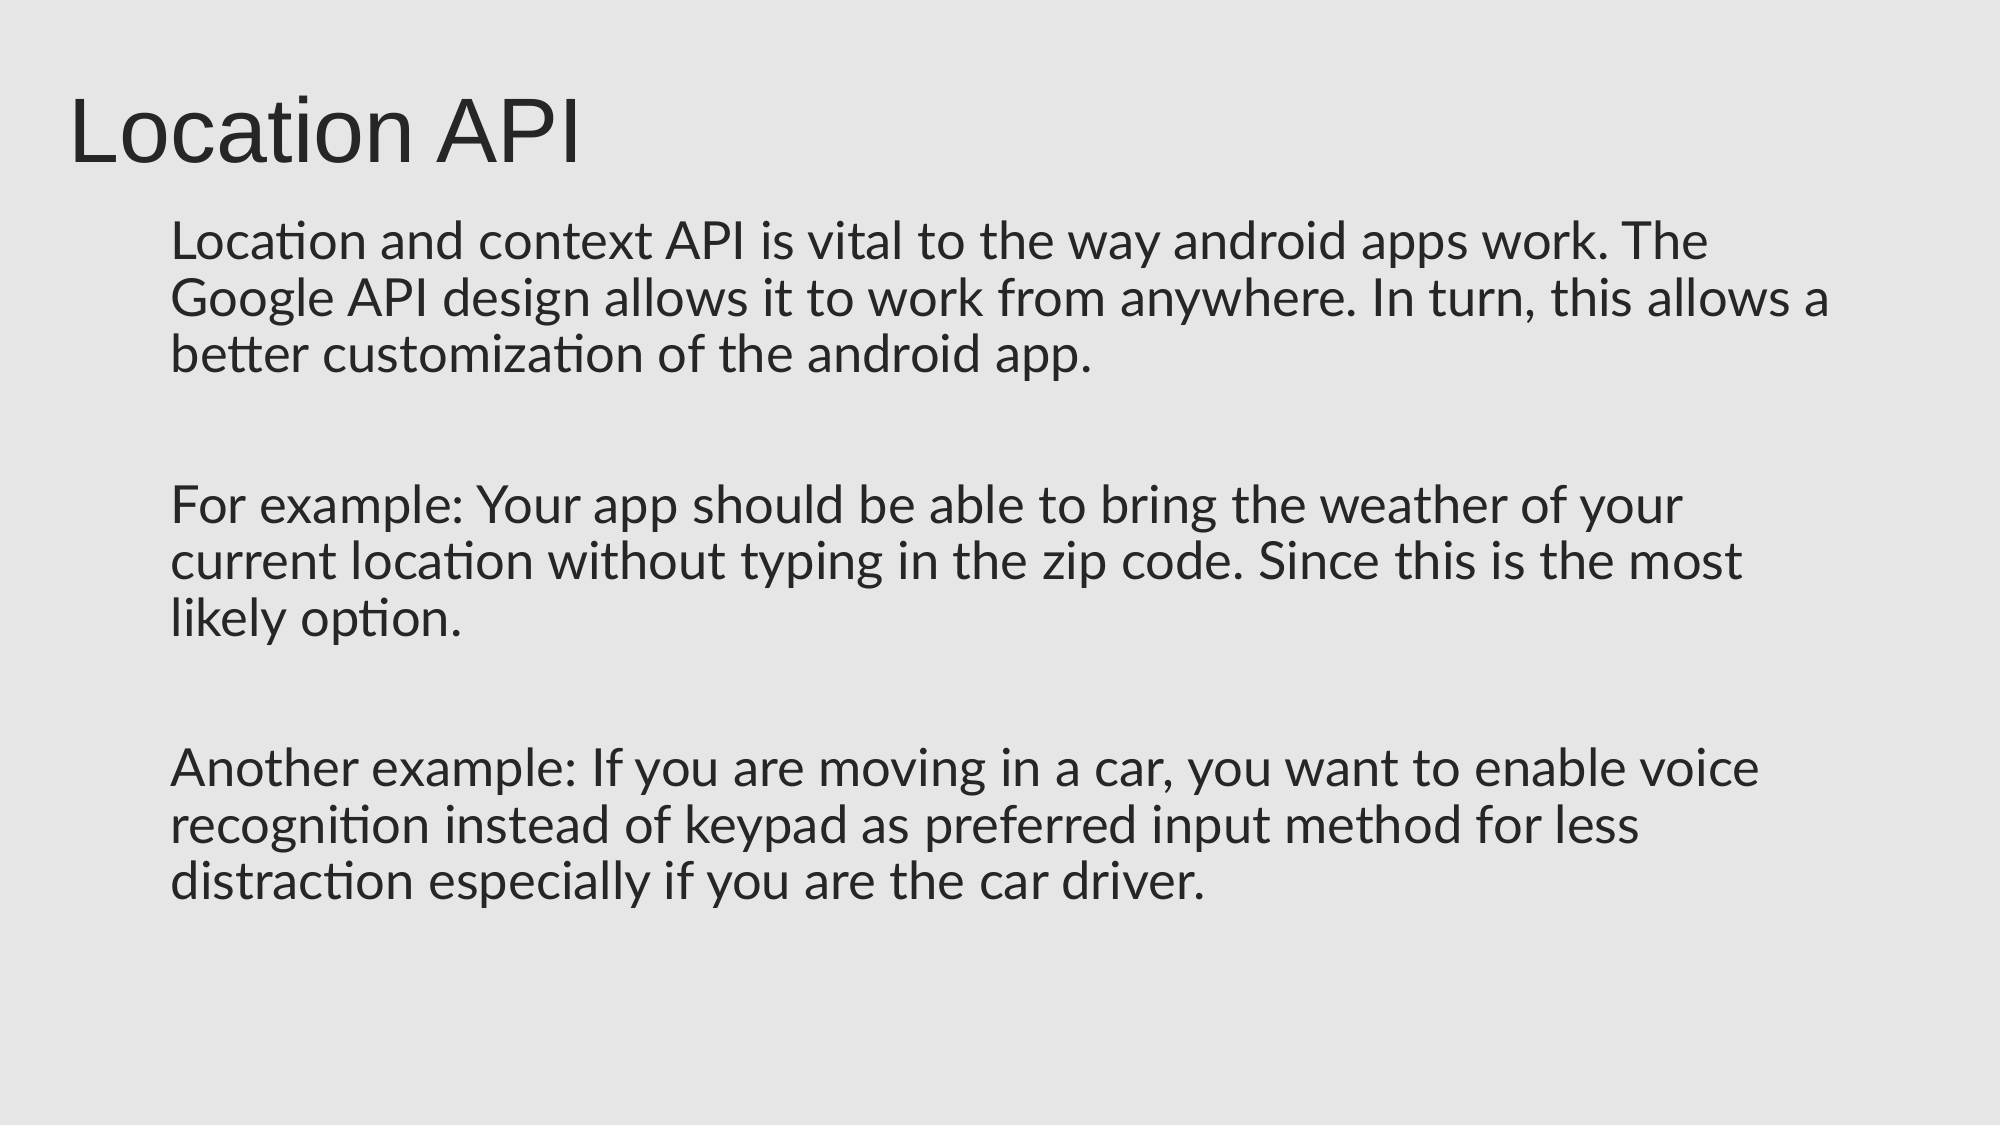

# Location API
Location and context API is vital to the way android apps work. The Google API design allows it to work from anywhere. In turn, this allows a better customization of the android app.

For example: Your app should be able to bring the weather of your current location without typing in the zip code. Since this is the most likely option.

Another example: If you are moving in a car, you want to enable voice recognition instead of keypad as preferred input method for less distraction especially if you are the car driver.